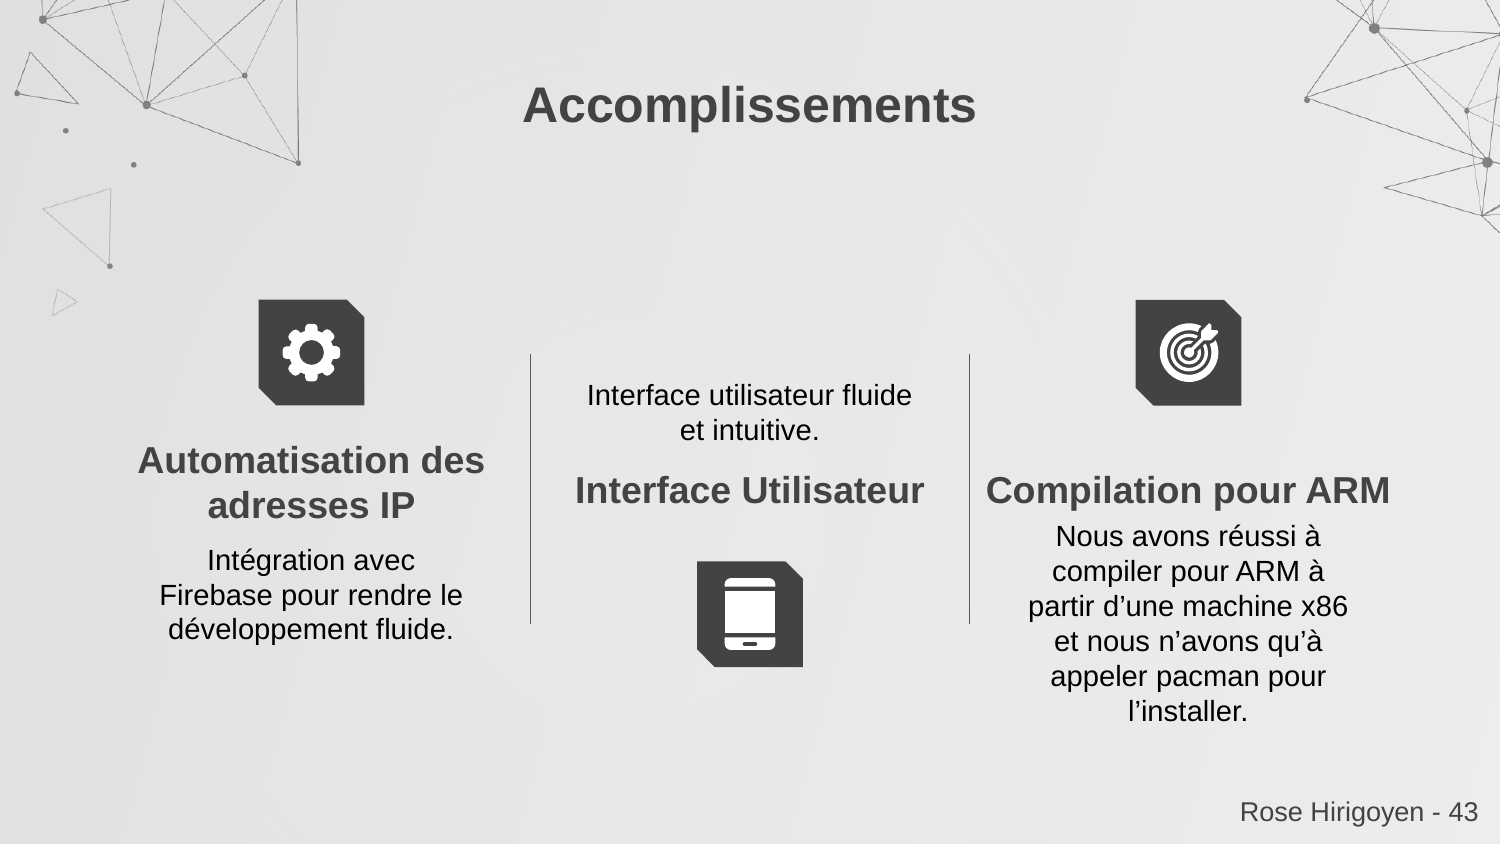

# Accomplissements

Interface utilisateur fluide et intuitive.
Interface Utilisateur
Compilation pour ARM
Automatisation des adresses IP
Nous avons réussi à compiler pour ARM à partir d’une machine x86 et nous n’avons qu’à appeler pacman pour l’installer.
Intégration avec Firebase pour rendre le développement fluide.

Rose Hirigoyen - 43